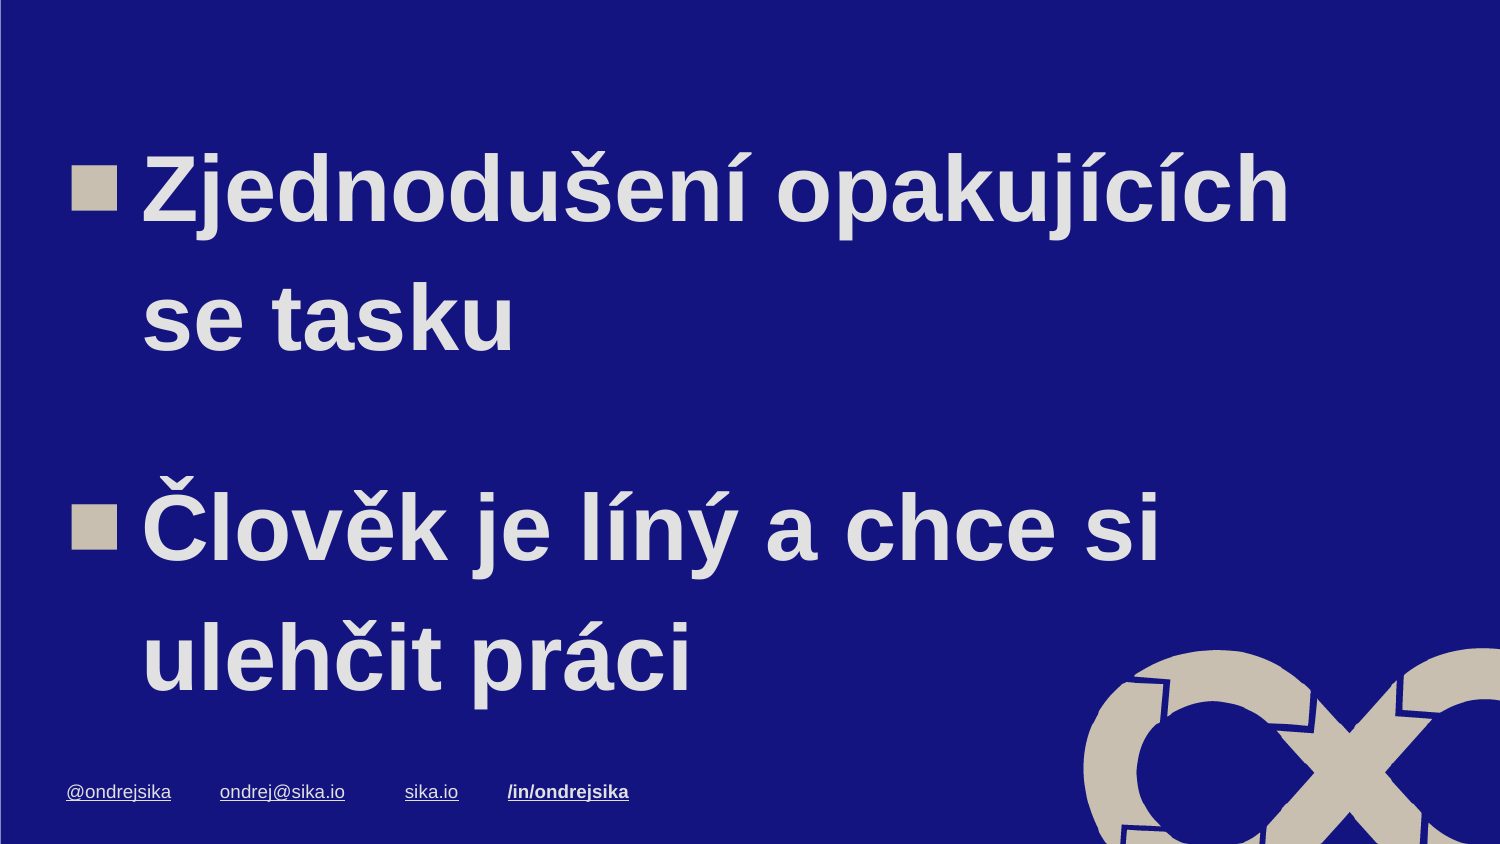

Zjednodušení opakujících se tasku

Člověk je líný a chce si ulehčit práci